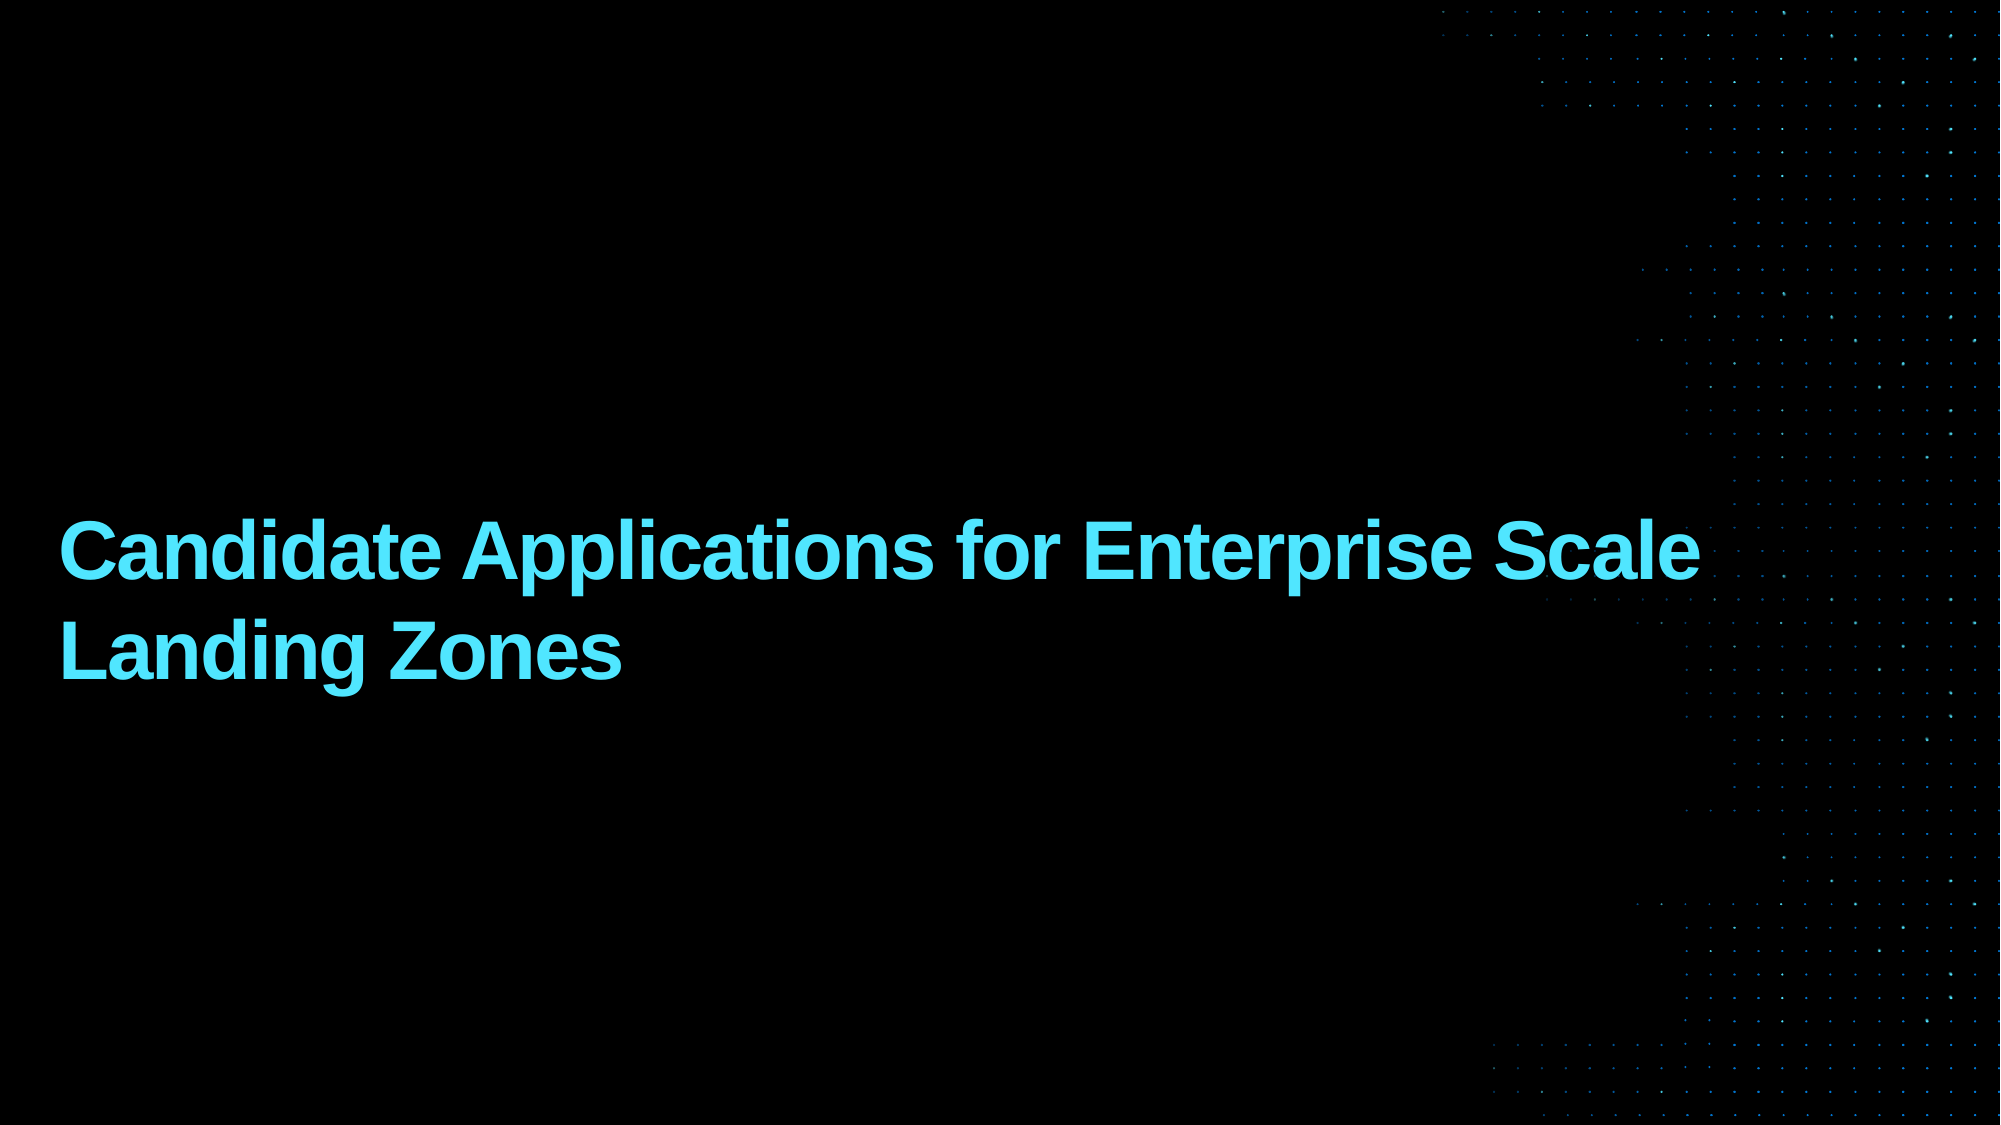

# Candidate Applications for Enterprise Scale Landing Zones